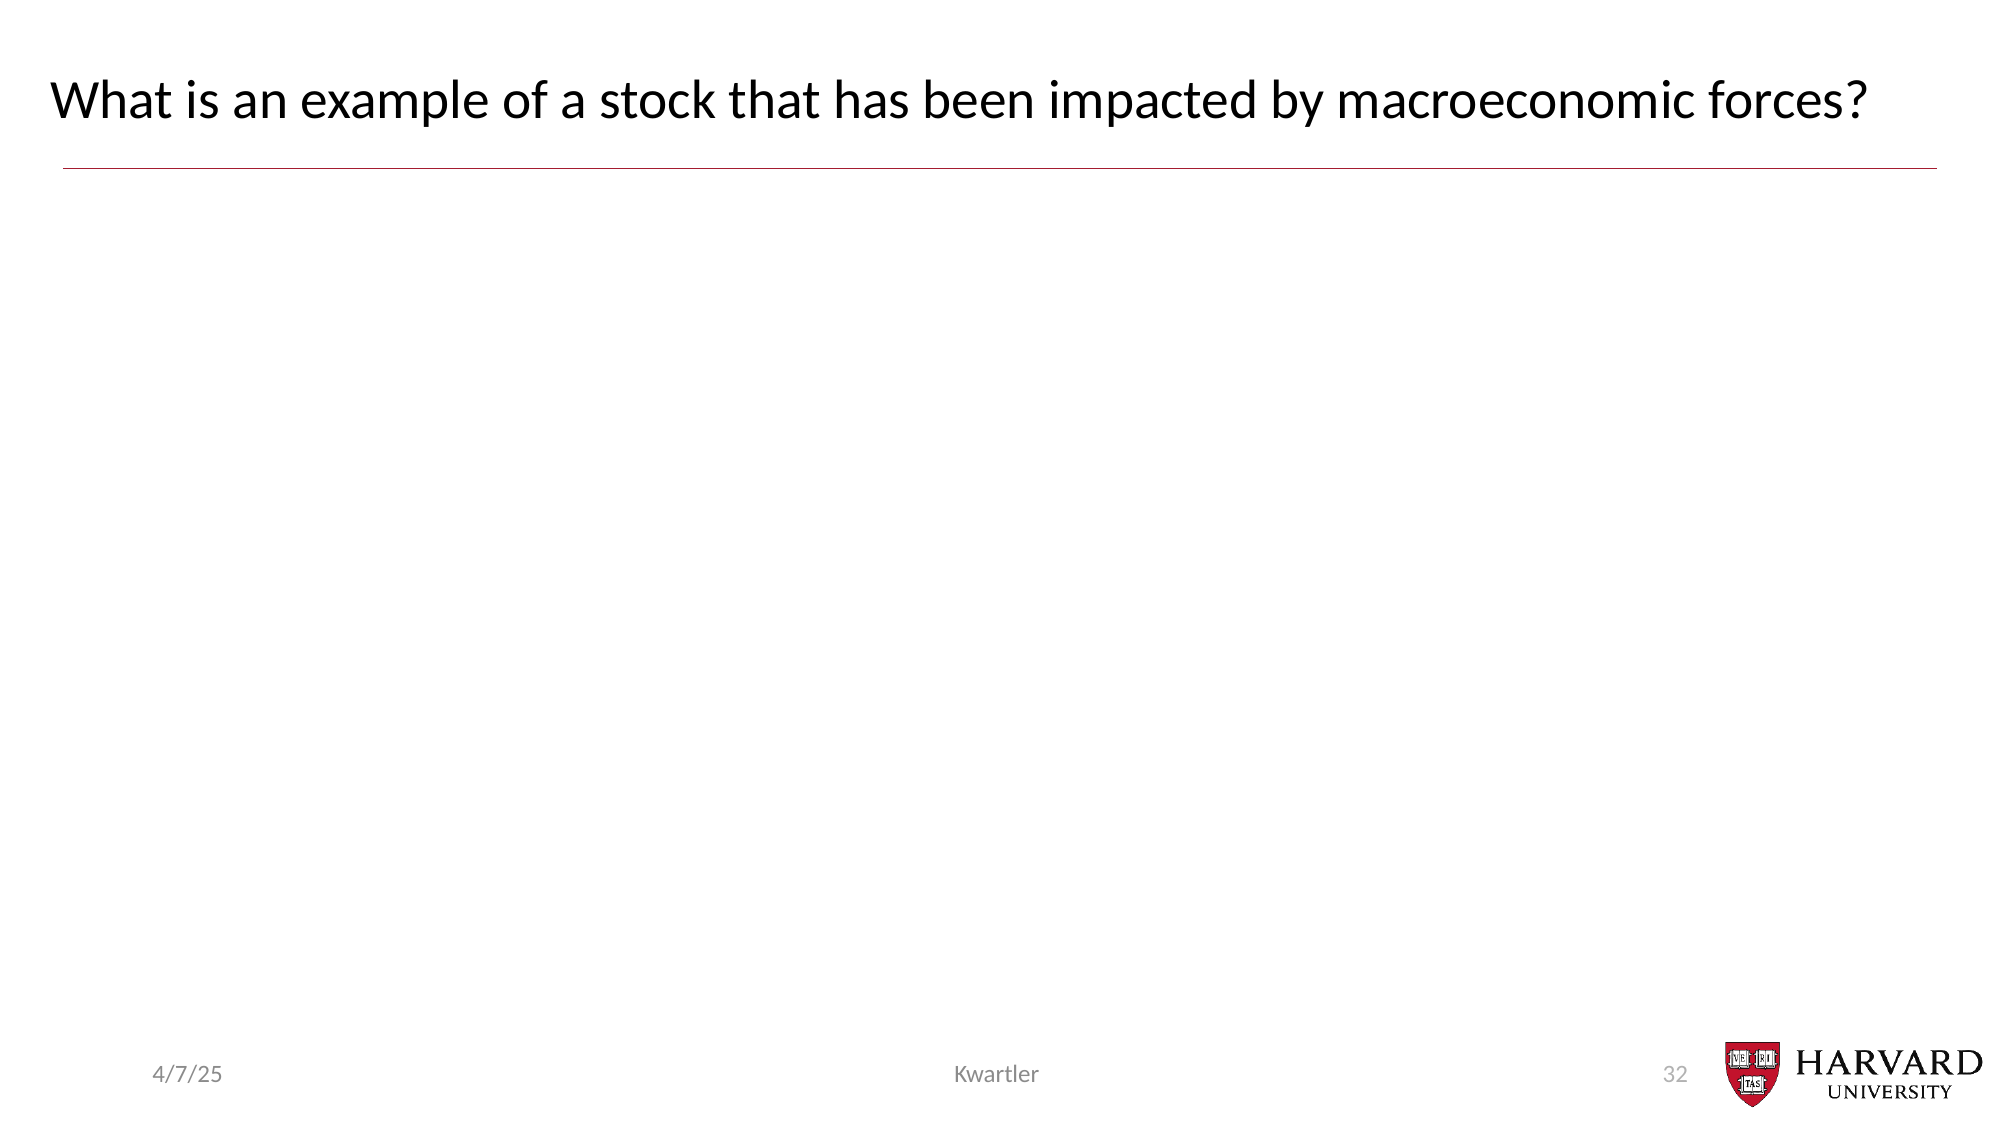

# What is an example of a stock that has been impacted by macroeconomic forces?
4/7/25
Kwartler
32